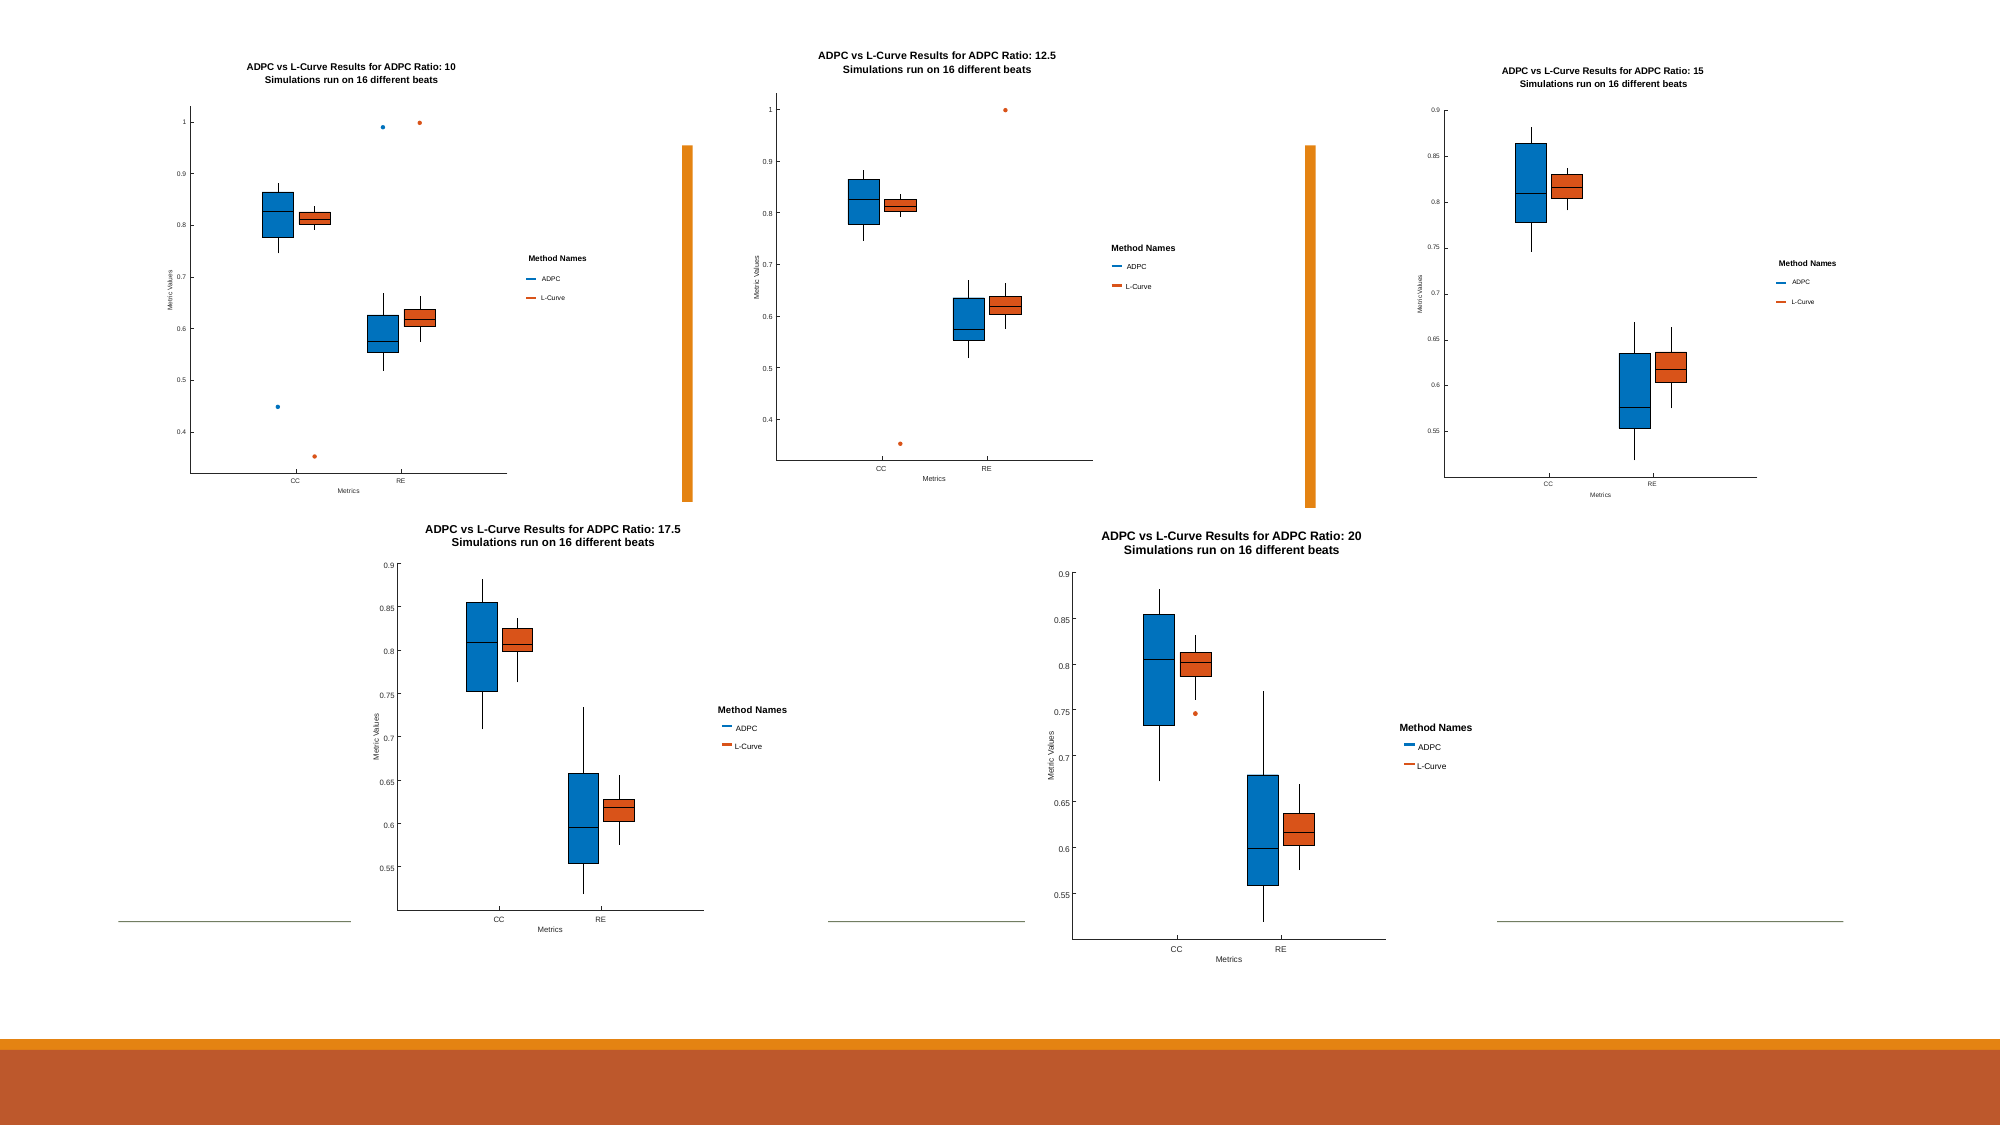

ADPC vs L-Curve Results for ADPC Ratio: 12.5
Simulations run on 16 different beats

1

0.9

0.8
Method Names
0.7
ADPC
Metric Values

L-Curve

0.6
0.5
0.4

CC
RE
Metrics

ADPC vs L-Curve Results for ADPC Ratio: 10
Simulations run on 16 different beats

1

0.9

0.8
Method Names
0.7
ADPC
Metric Values

L-Curve

0.6
0.5
0.4
CC
RE

Metrics

ADPC vs L-Curve Results for ADPC Ratio: 15
Simulations run on 16 different beats
0.9

0.85

0.8
0.75
Method Names
ADPC
Metric Values
0.7

L-Curve

0.65
0.6
0.55
CC
RE

Metrics

ADPC vs L-Curve Results for ADPC Ratio: 17.5
Simulations run on 16 different beats
0.9

0.85

0.8
0.75
Method Names
ADPC

Metric Values
0.7
L-Curve

0.65
0.6
0.55

CC
RE
Metrics

ADPC vs L-Curve Results for ADPC Ratio: 20
Simulations run on 16 different beats
0.9

0.85

0.8
0.75

Method Names
ADPC

Metric Values
0.7
L-Curve

0.65
0.6
0.55

CC
RE
Metrics